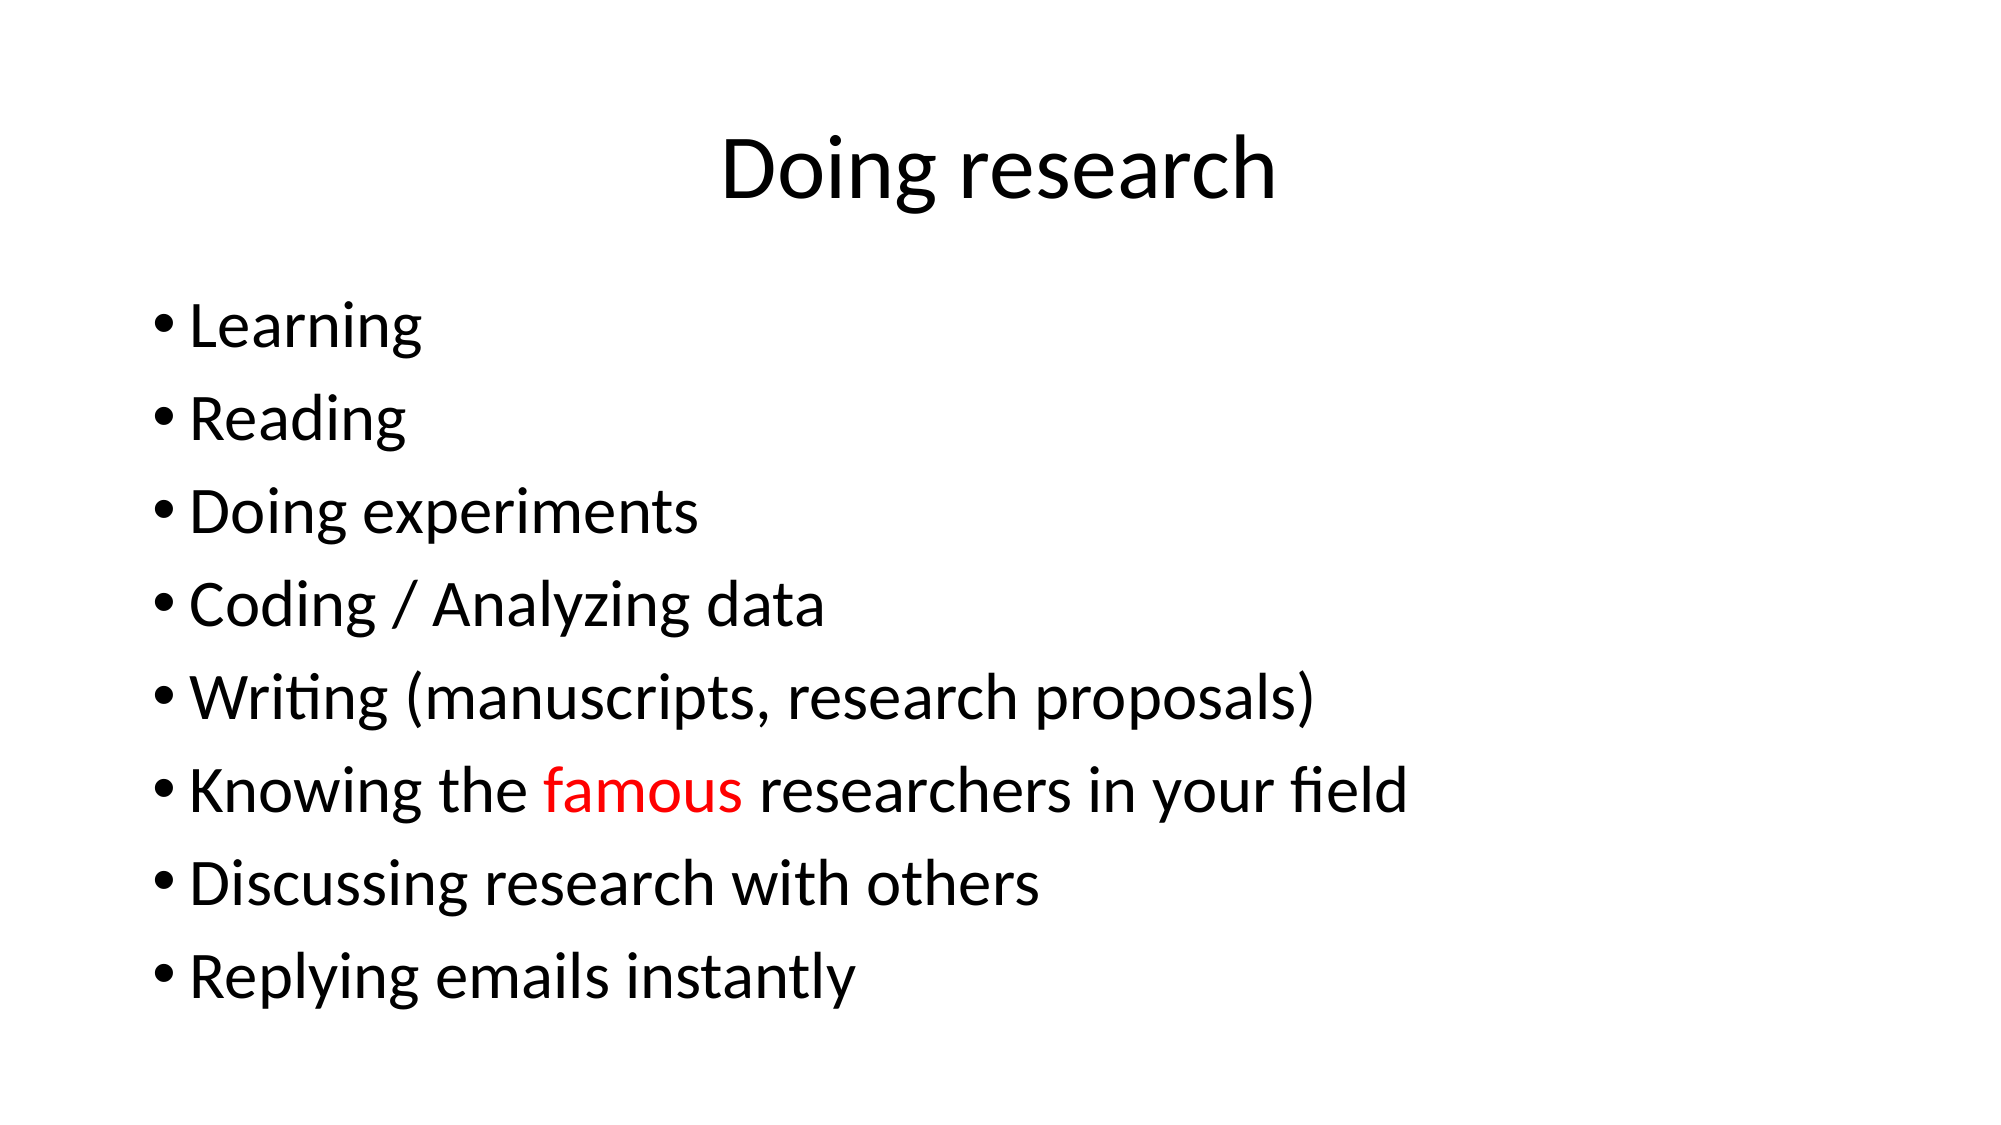

# Doing research
Learning
Reading
Doing experiments
Coding / Analyzing data
Writing (manuscripts, research proposals)
Knowing the famous researchers in your field
Discussing research with others
Replying emails instantly